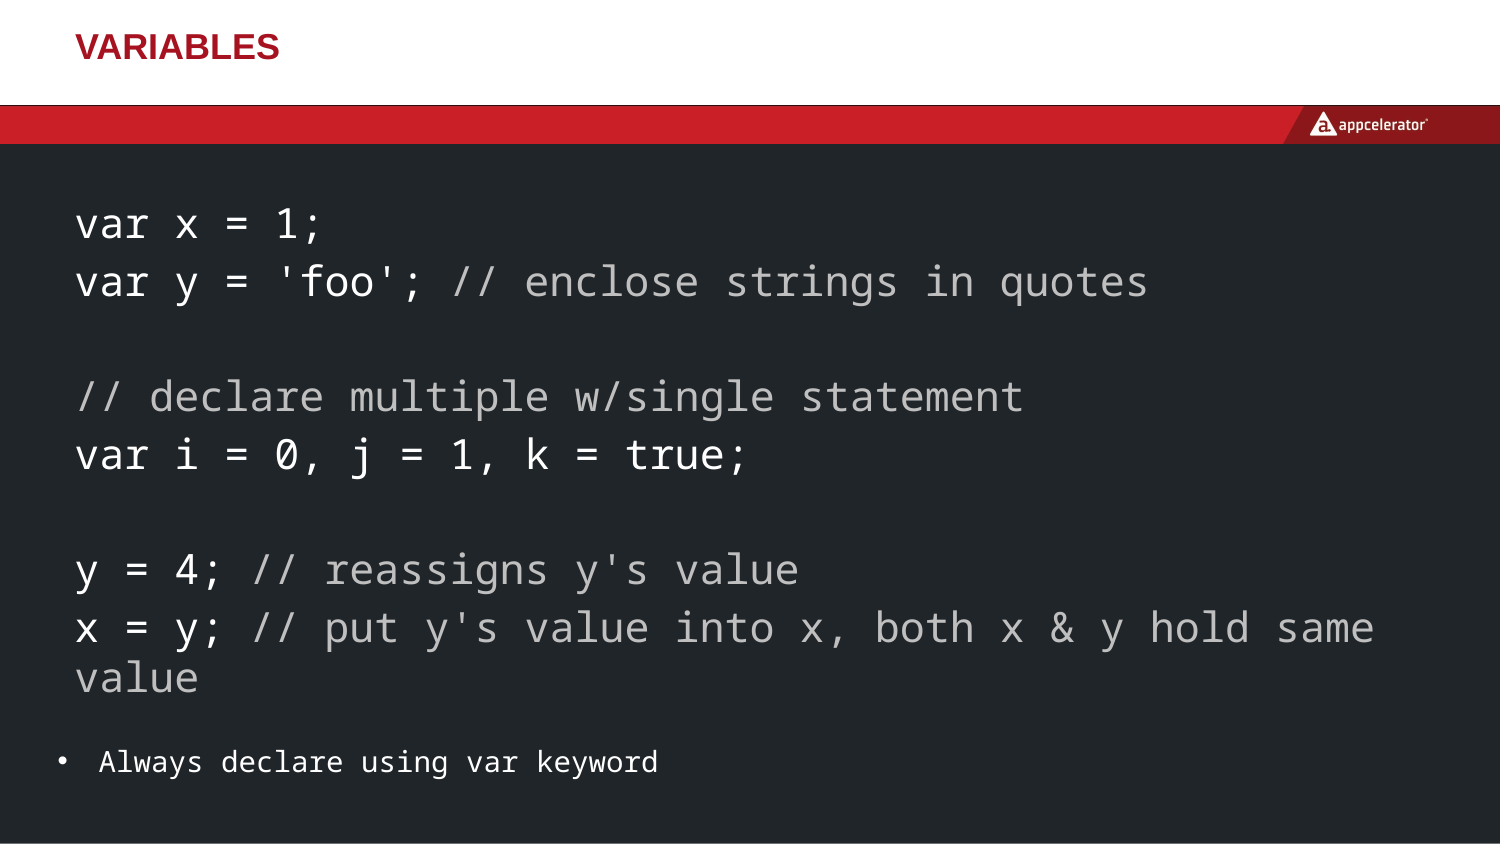

# Variables

var x = 1;
var y = 'foo'; // enclose strings in quotes

// declare multiple w/single statement
var i = 0, j = 1, k = true;

y = 4; // reassigns y's value
x = y; // put y's value into x, both x & y hold same value
Always declare using var keyword